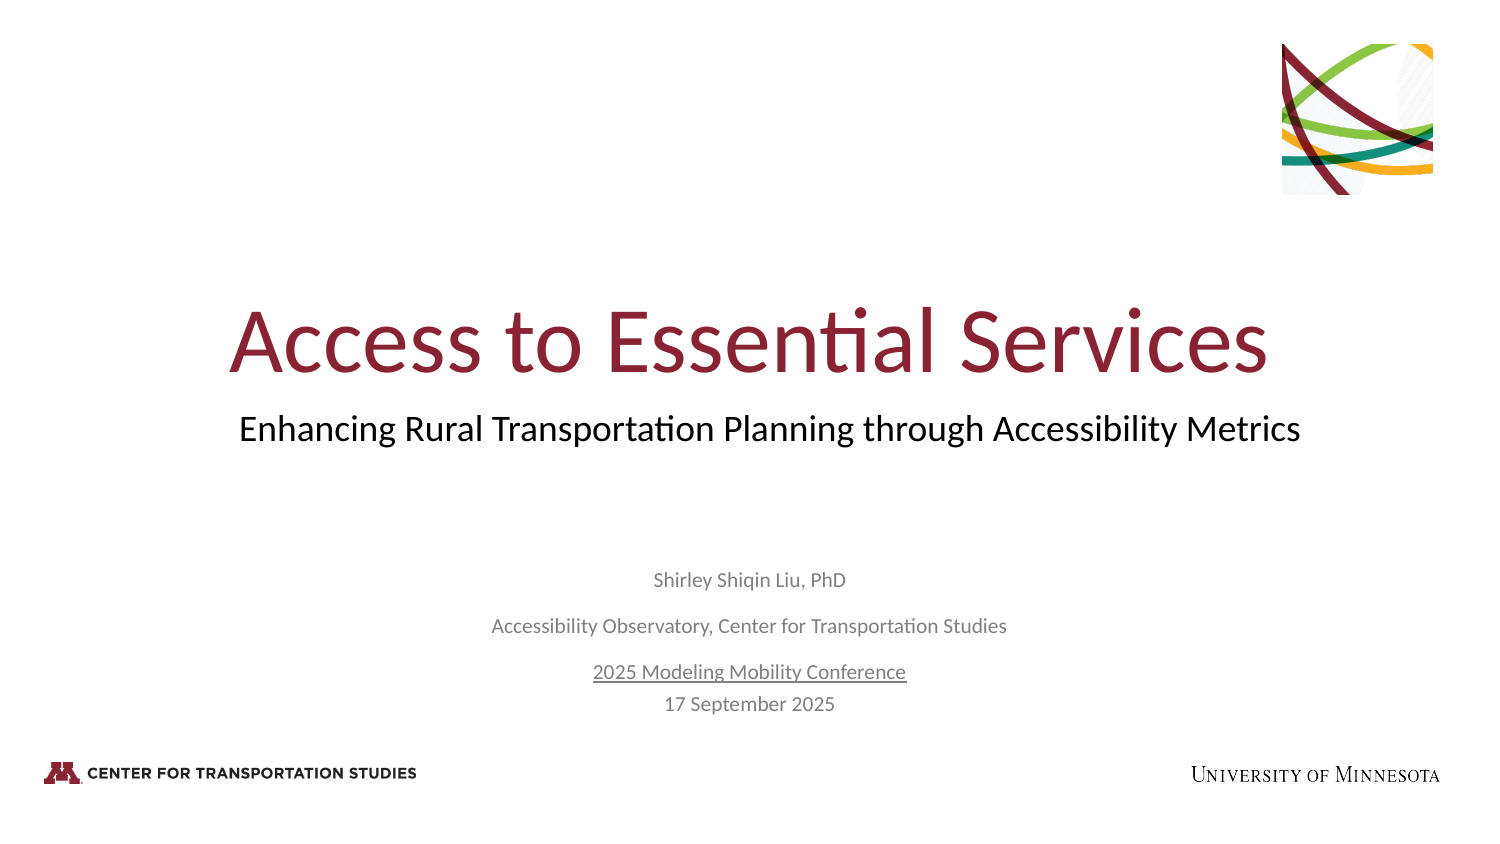

# Access to Essential Services
Enhancing Rural Transportation Planning through Accessibility Metrics
Shirley Shiqin Liu, PhD

Accessibility Observatory, Center for Transportation Studies

2025 Modeling Mobility Conference
17 September 2025